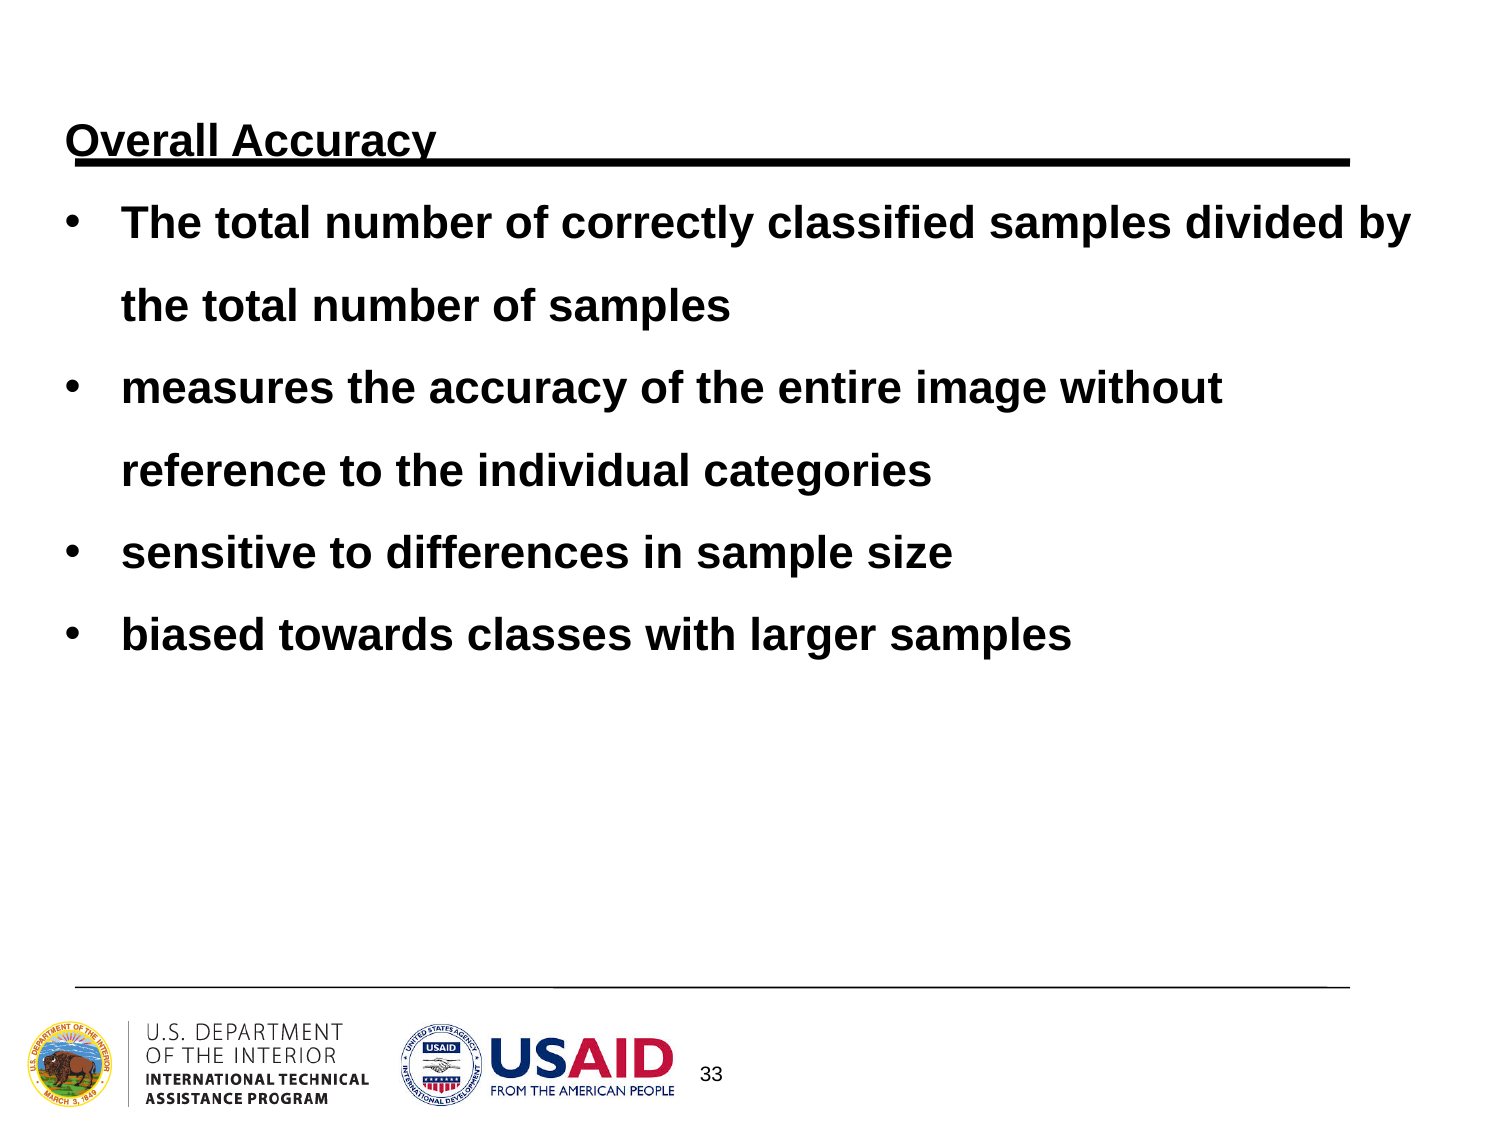

Overall Accuracy
The total number of correctly classified samples divided by the total number of samples
measures the accuracy of the entire image without reference to the individual categories
sensitive to differences in sample size
biased towards classes with larger samples